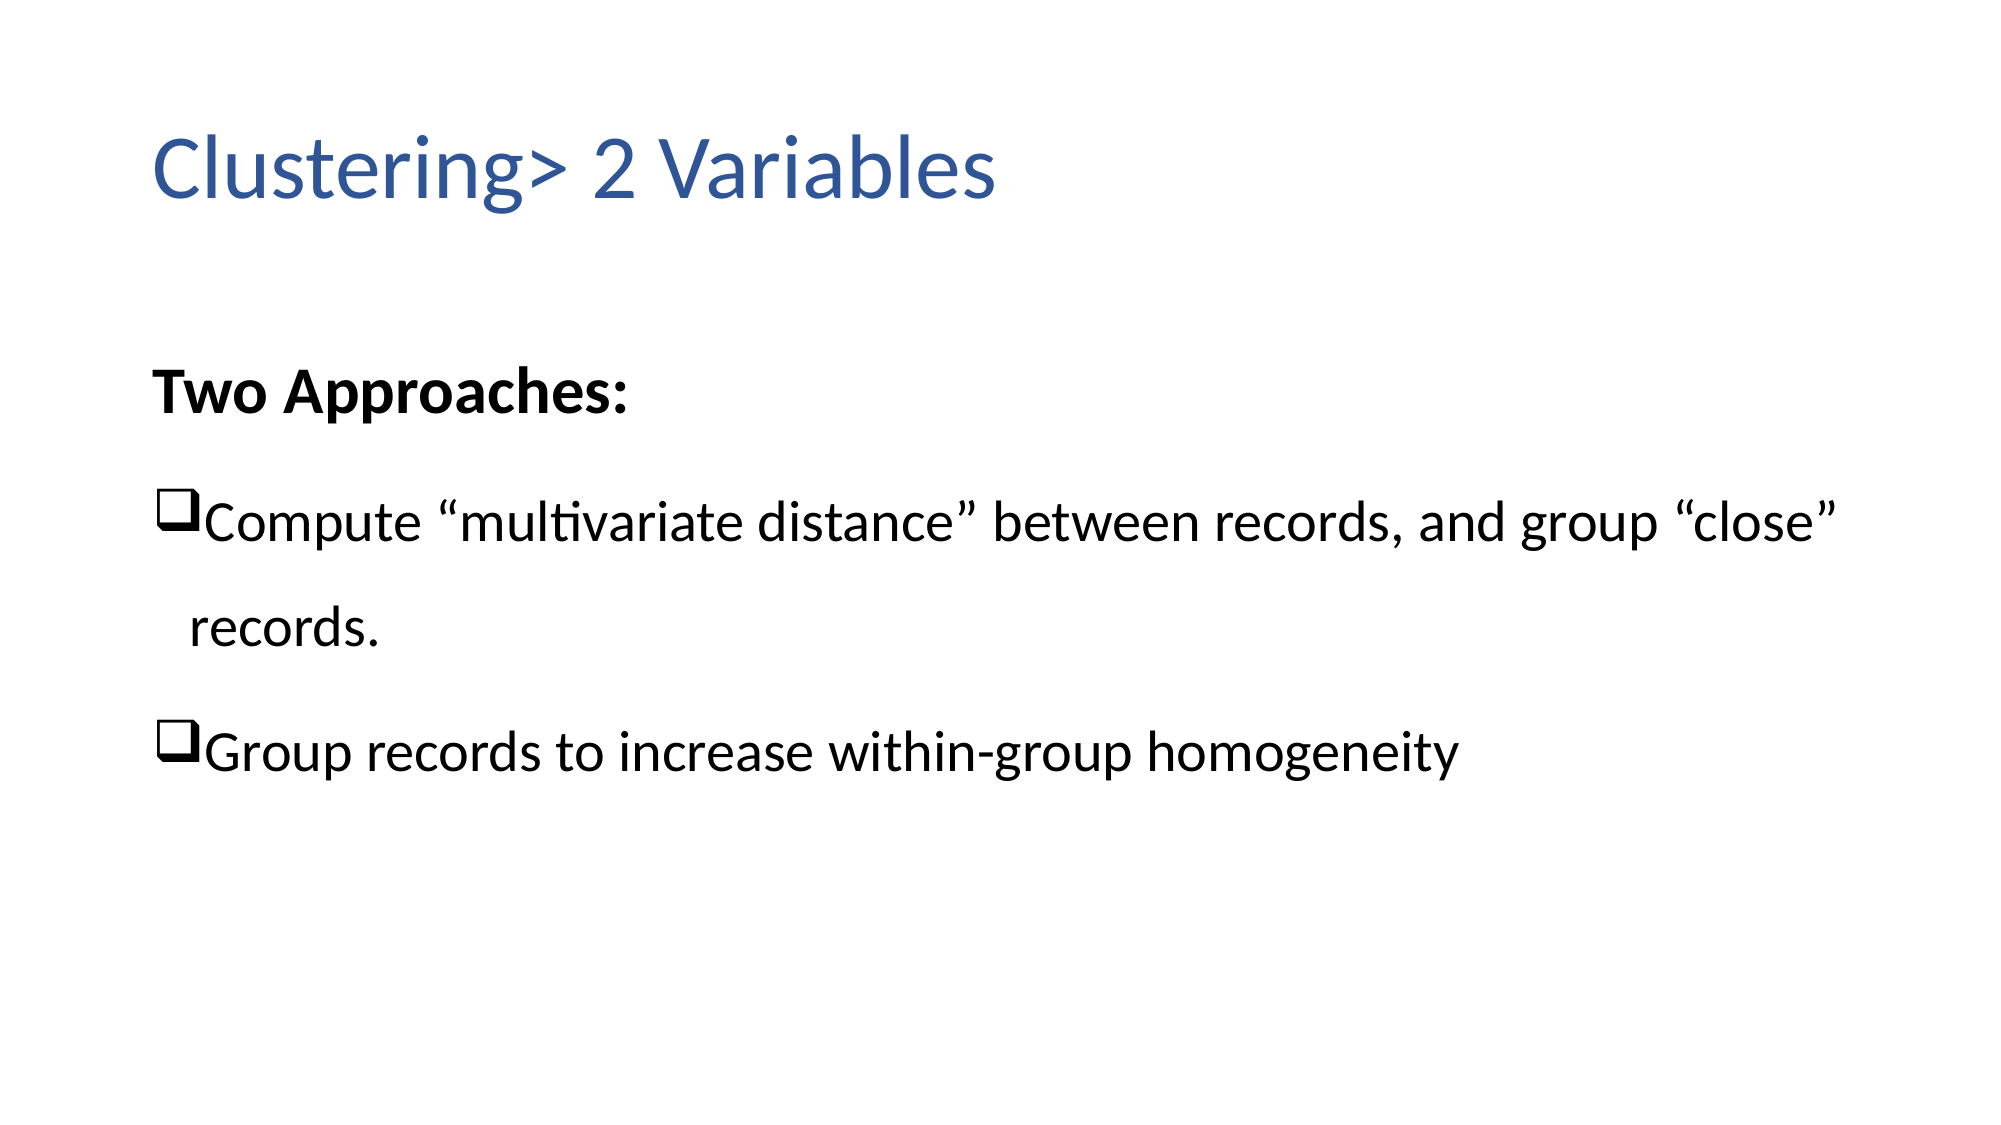

# Clustering> 2 Variables
Two Approaches:
Compute “multivariate distance” between records, and group “close” records.
Group records to increase within-group homogeneity